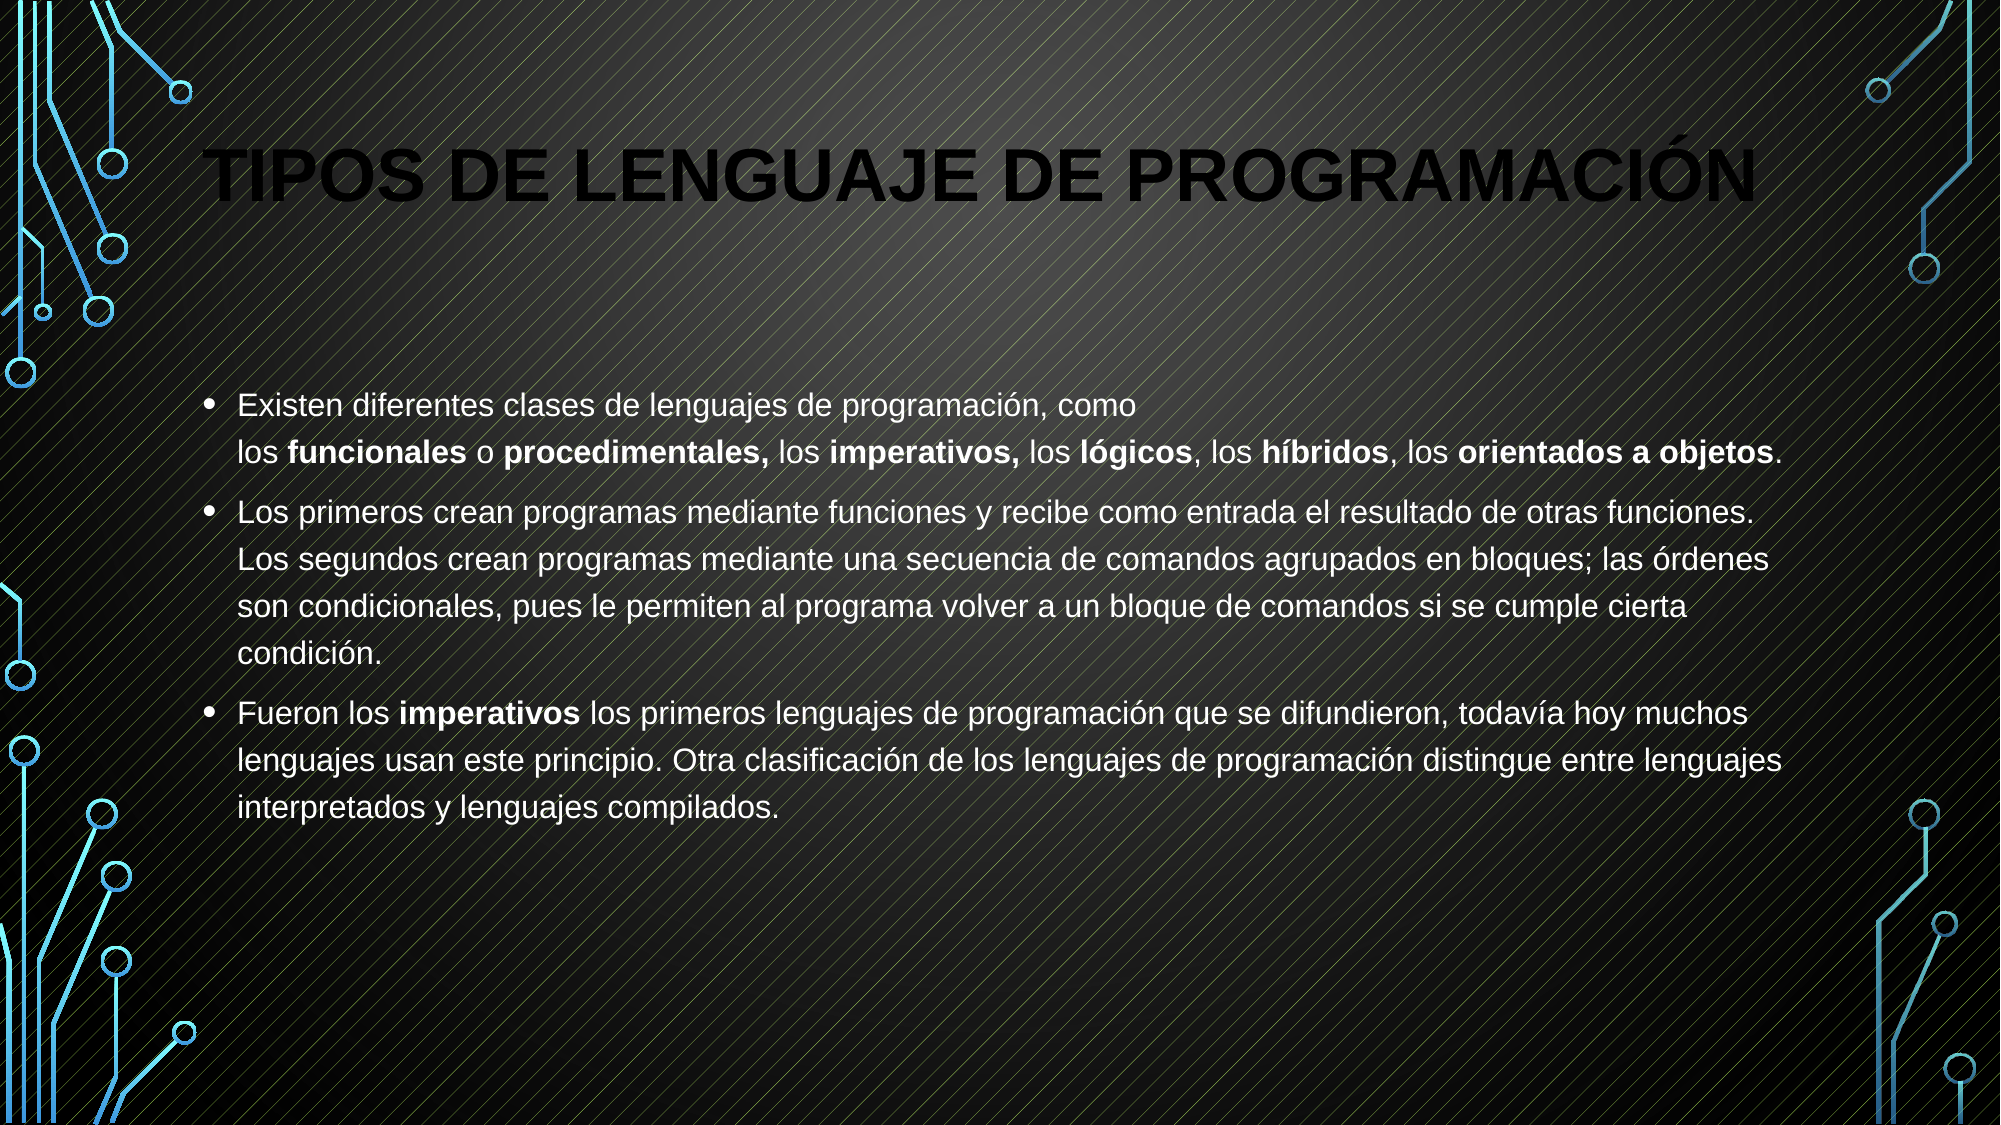

# Tipos de lenguaje de programación
Existen diferentes clases de lenguajes de programación, como los funcionales o procedimentales, los imperativos, los lógicos, los híbridos, los orientados a objetos.
Los primeros crean programas mediante funciones y recibe como entrada el resultado de otras funciones. Los segundos crean programas mediante una secuencia de comandos agrupados en bloques; las órdenes son condicionales, pues le permiten al programa volver a un bloque de comandos si se cumple cierta condición.
Fueron los imperativos los primeros lenguajes de programación que se difundieron, todavía hoy muchos lenguajes usan este principio. Otra clasificación de los lenguajes de programación distingue entre lenguajes interpretados y lenguajes compilados.